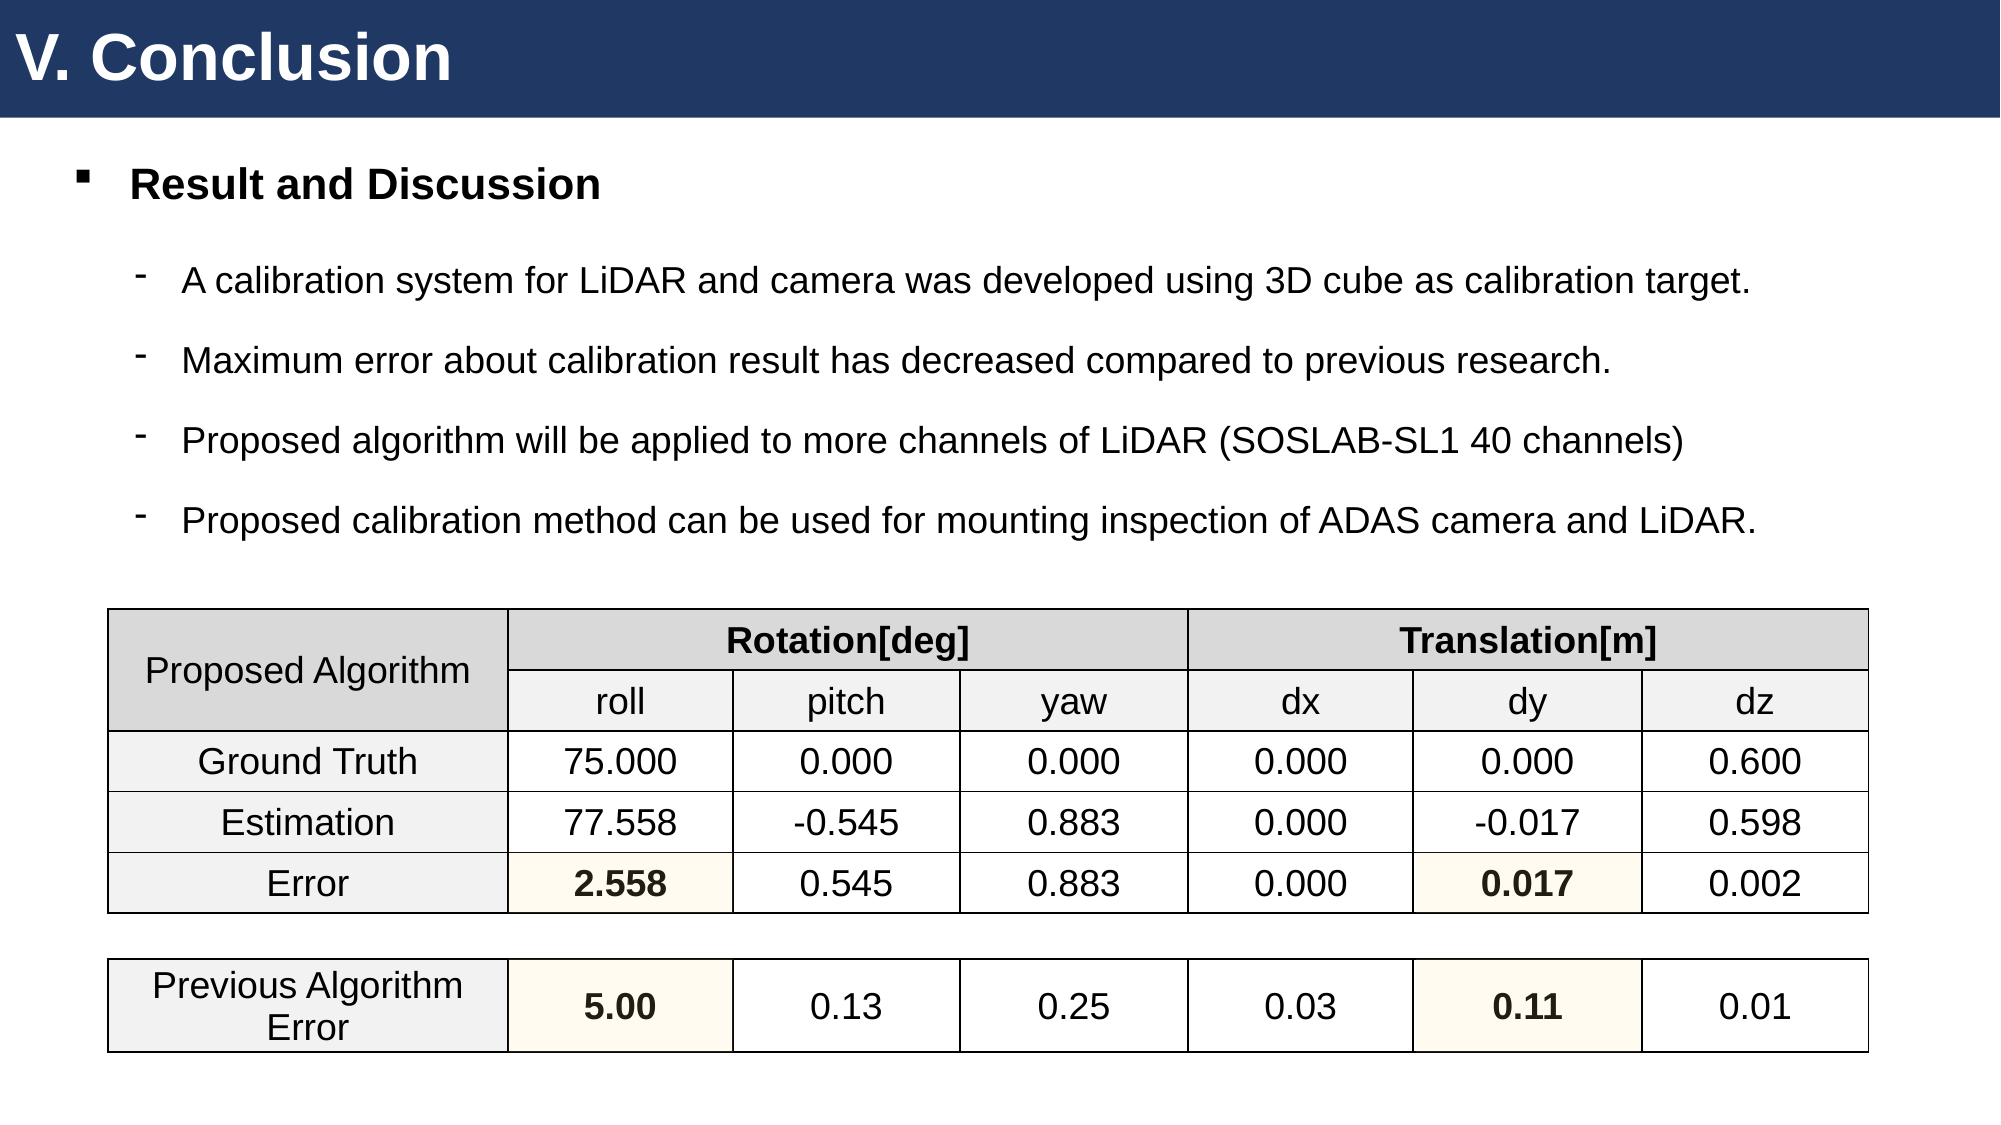

# V. Conclusion
Result and Discussion
A calibration system for LiDAR and camera was developed using 3D cube as calibration target.
Maximum error about calibration result has decreased compared to previous research.
Proposed algorithm will be applied to more channels of LiDAR (SOSLAB-SL1 40 channels)
Proposed calibration method can be used for mounting inspection of ADAS camera and LiDAR.
| Proposed Algorithm | Rotation[deg] |  |  | Translation[m] |  |  |
| --- | --- | --- | --- | --- | --- | --- |
|  | roll | pitch | yaw | dx | dy | dz |
| Ground Truth | 75.000 | 0.000 | 0.000 | 0.000 | 0.000 | 0.600 |
| Estimation | 77.558 | -0.545 | 0.883 | 0.000 | -0.017 | 0.598 |
| Error | 2.558 | 0.545 | 0.883 | 0.000 | 0.017 | 0.002 |

| Previous Algorithm Error | 5.00 | 0.13 | 0.25 | 0.03 | 0.11 | 0.01 |
| --- | --- | --- | --- | --- | --- | --- |